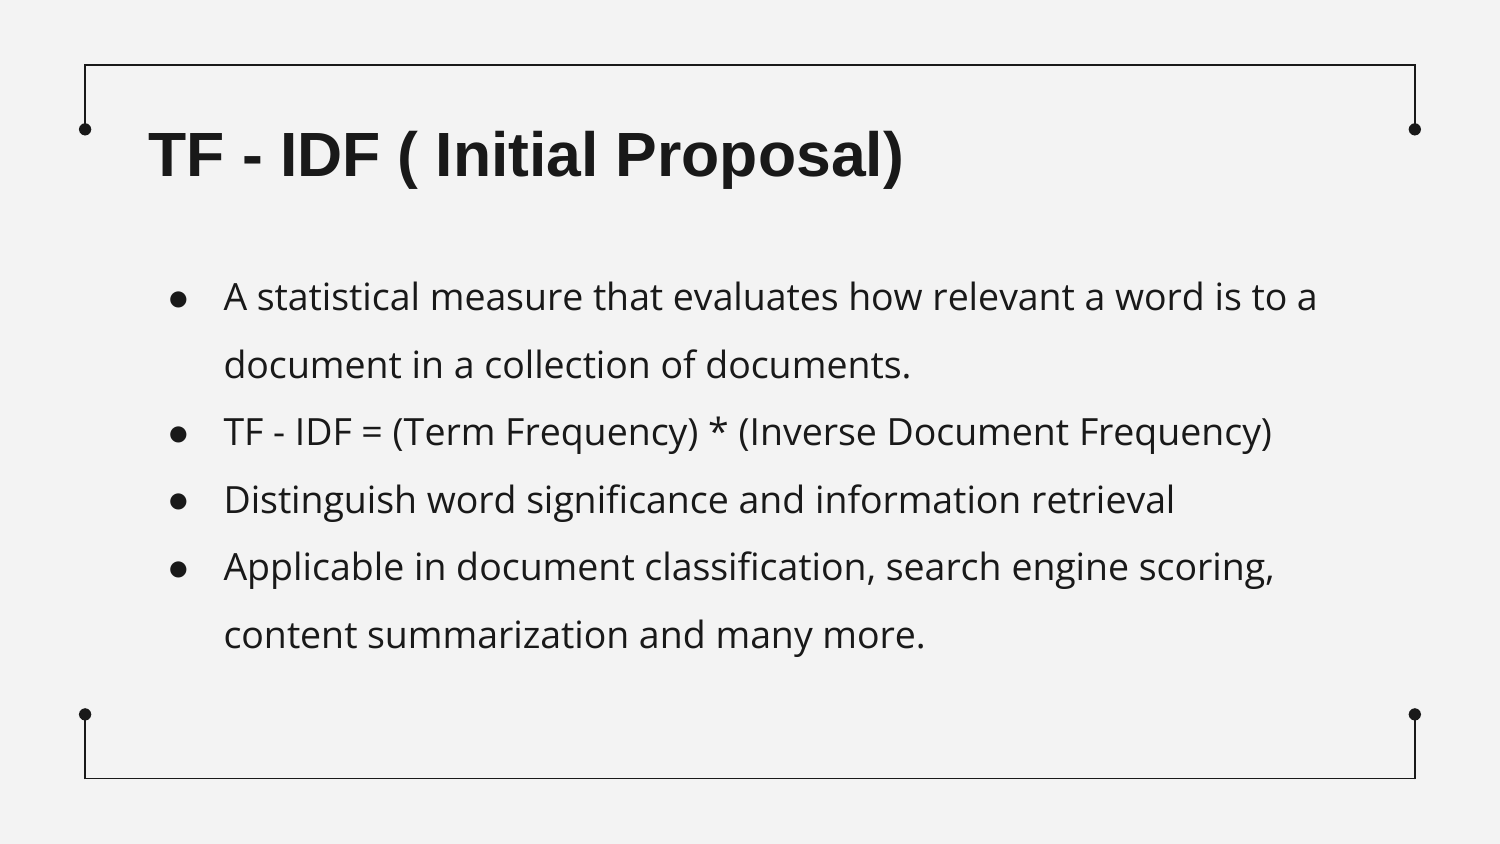

# TF - IDF ( Initial Proposal)
A statistical measure that evaluates how relevant a word is to a document in a collection of documents.
TF - IDF = (Term Frequency) * (Inverse Document Frequency)
Distinguish word significance and information retrieval
Applicable in document classification, search engine scoring, content summarization and many more.